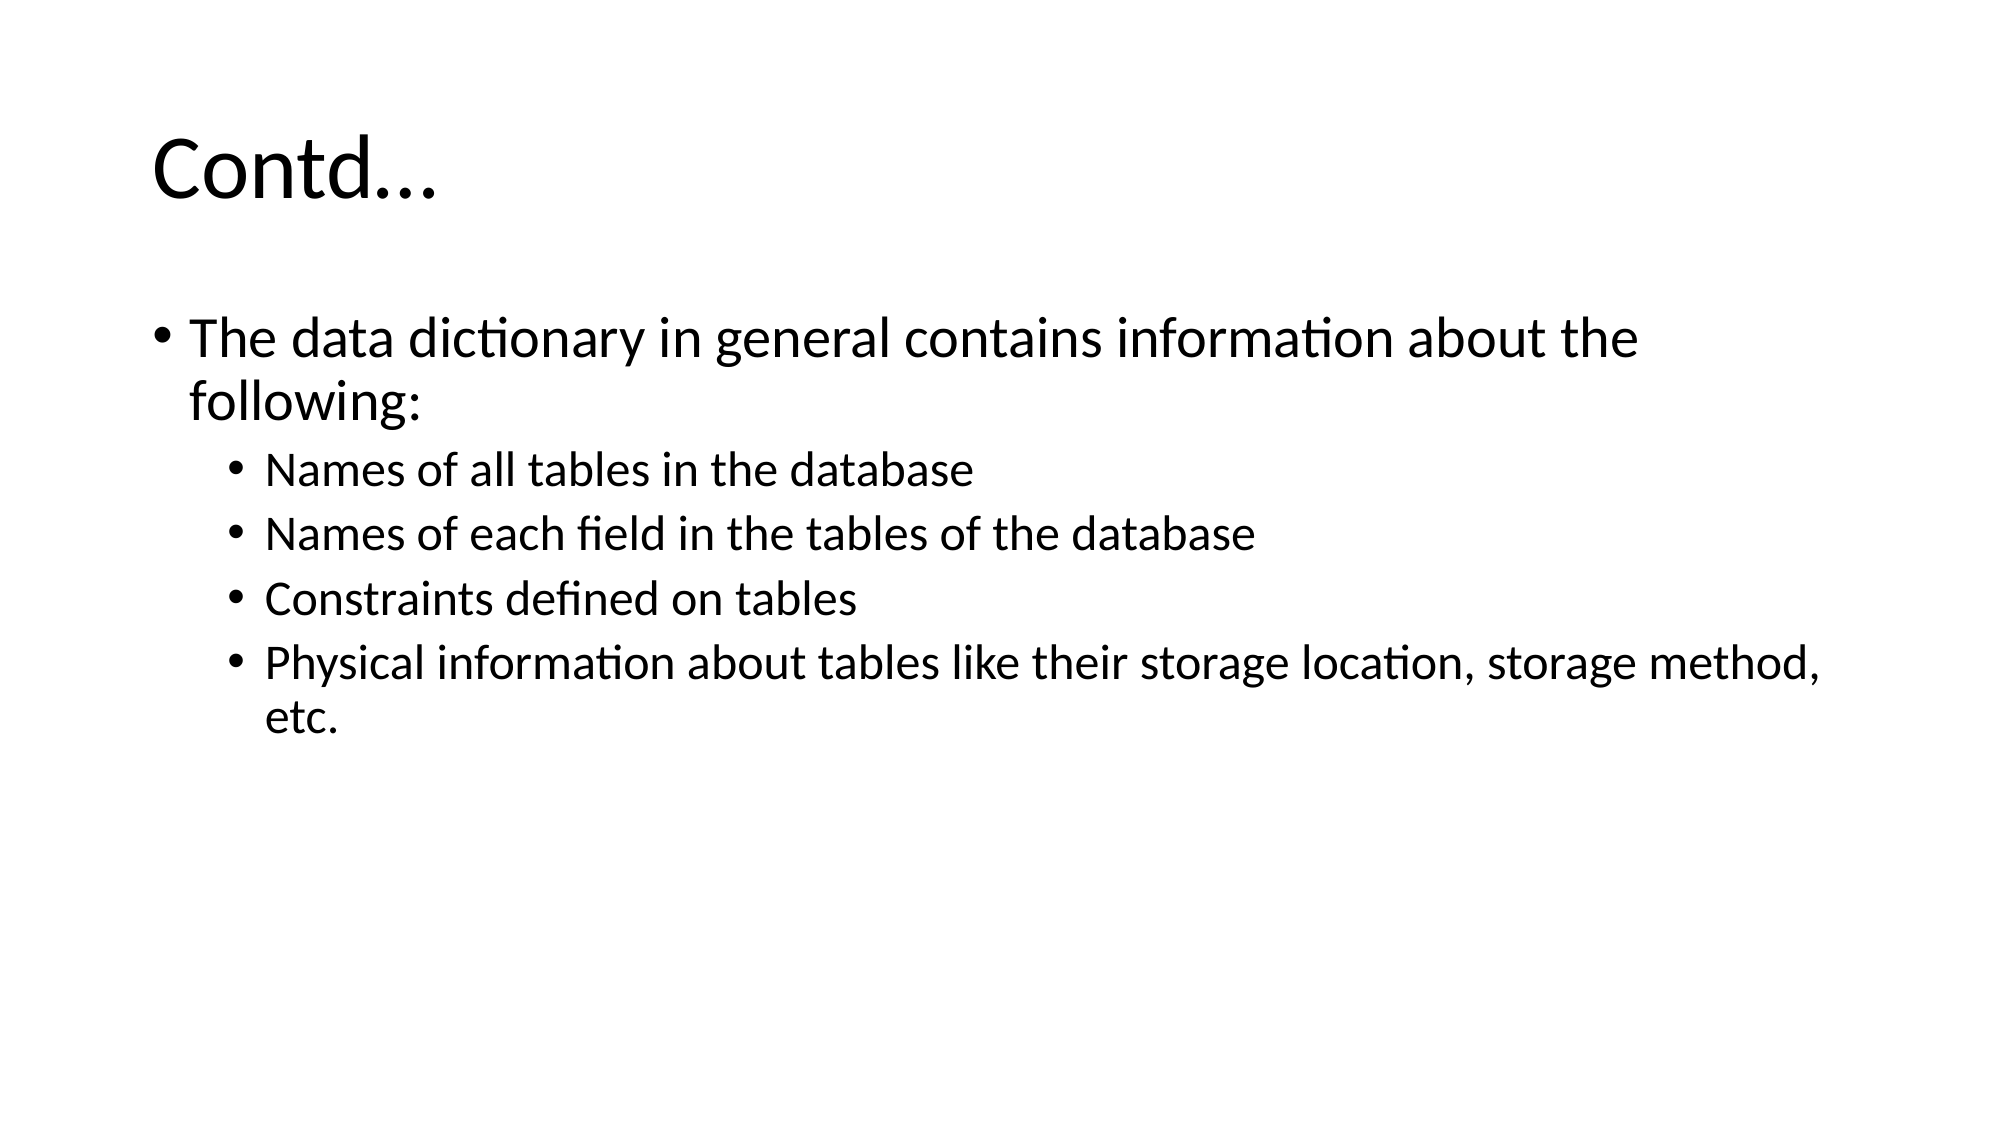

# Contd…
The data dictionary in general contains information about the following:
Names of all tables in the database
Names of each field in the tables of the database
Constraints defined on tables
Physical information about tables like their storage location, storage method, etc.